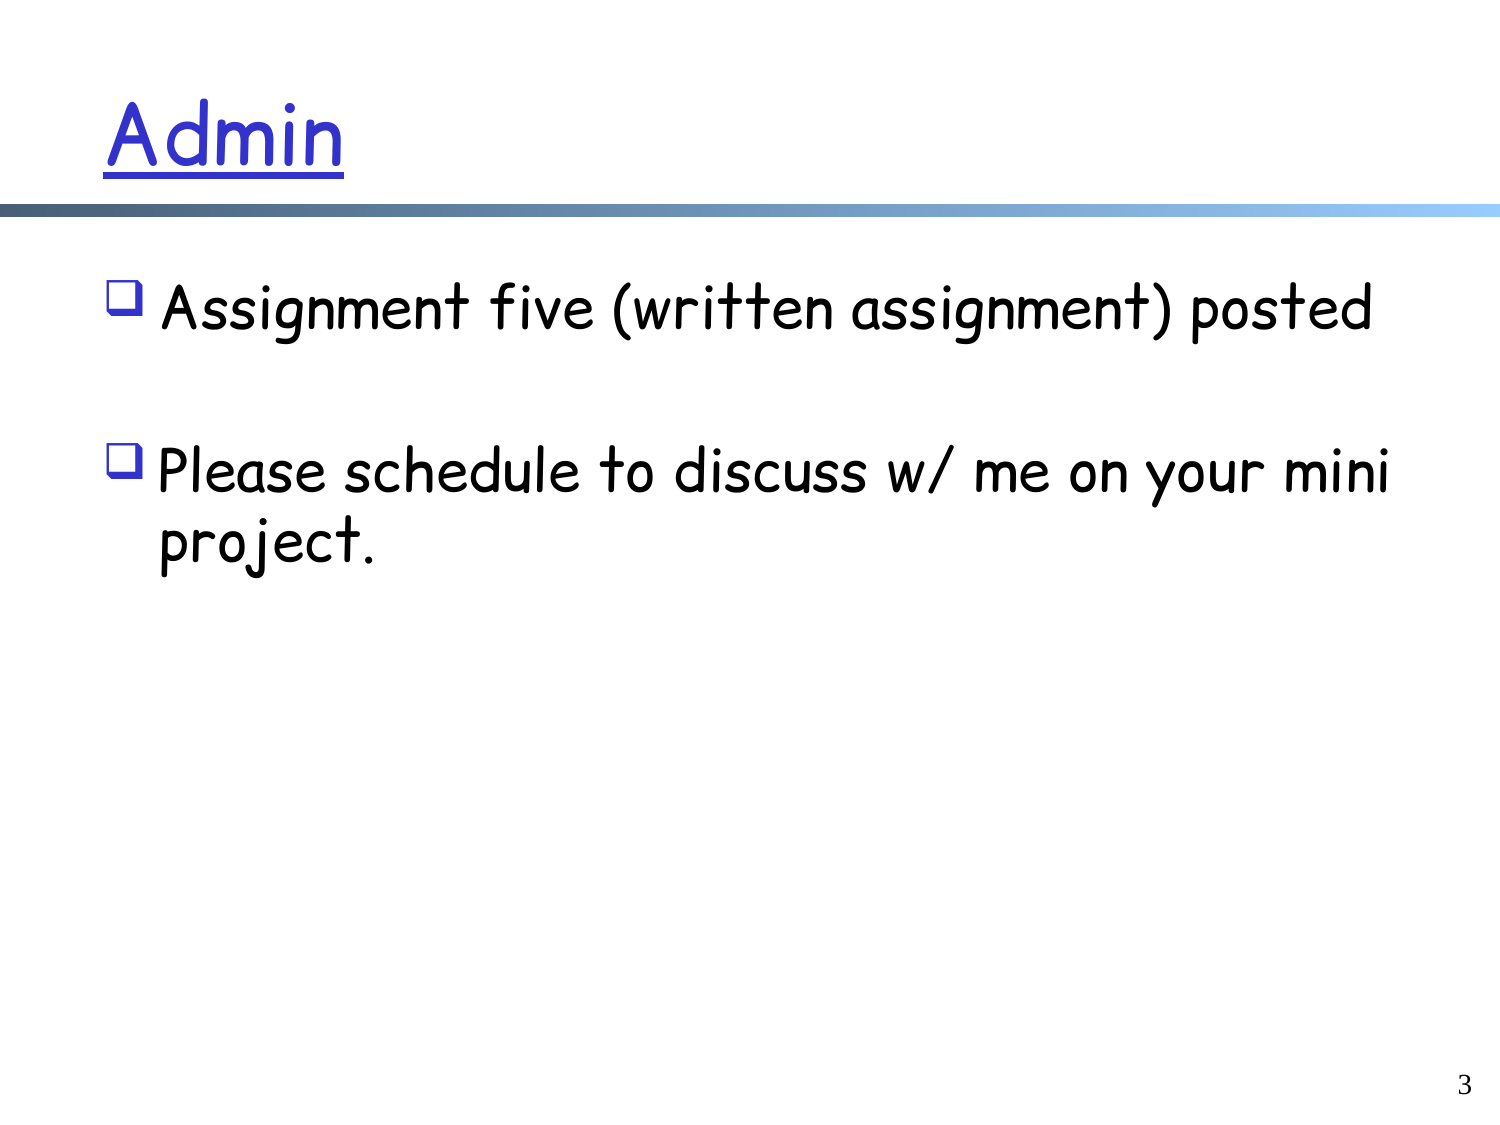

# Admin
Assignment five (written assignment) posted

Please schedule to discuss w/ me on your mini project.
3